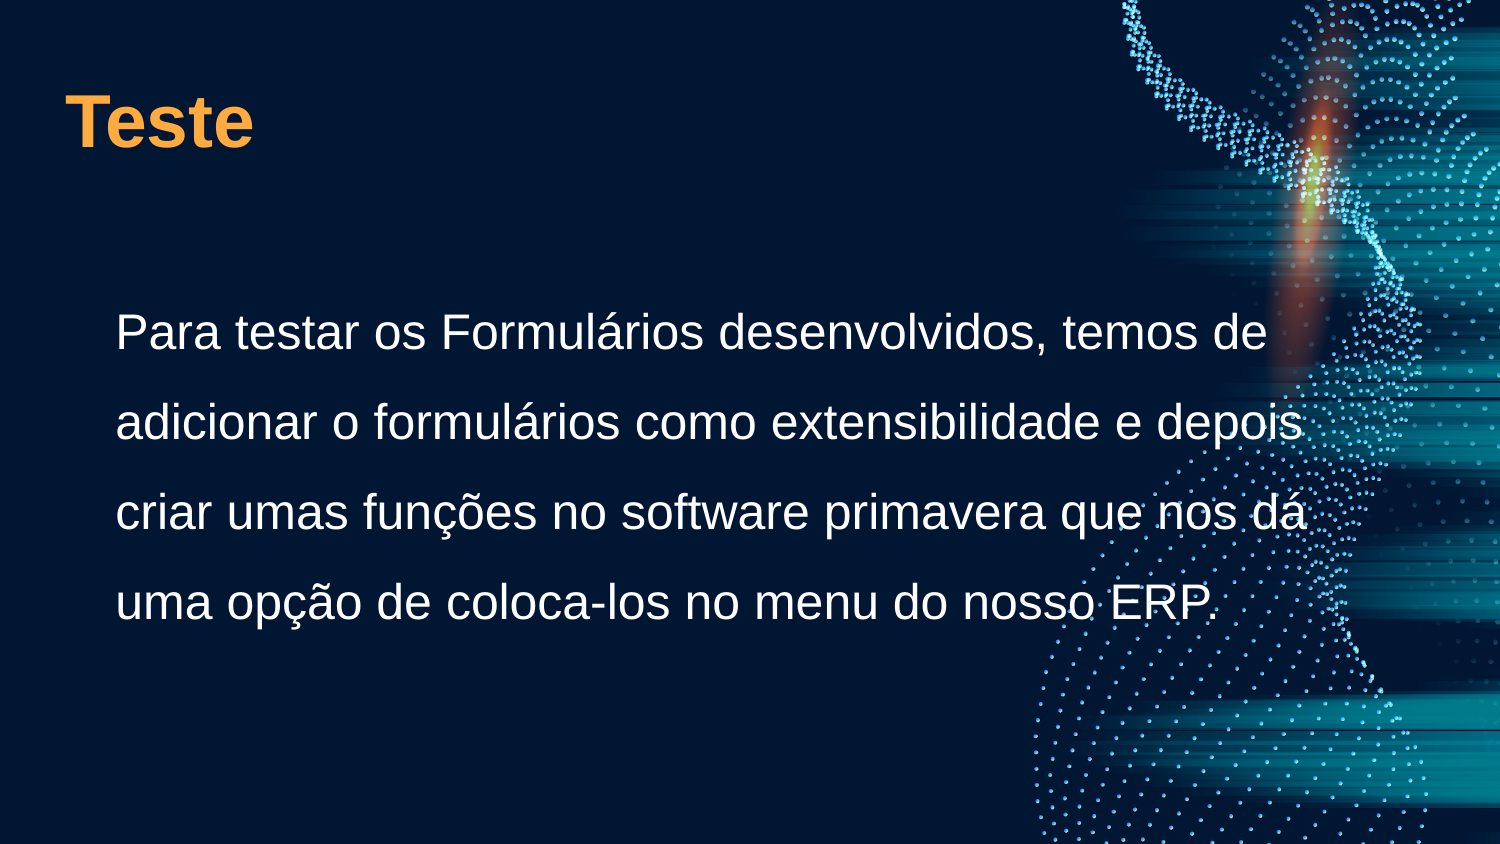

# Teste
Para testar os Formulários desenvolvidos, temos de adicionar o formulários como extensibilidade e depois criar umas funções no software primavera que nos dá uma opção de coloca-los no menu do nosso ERP.